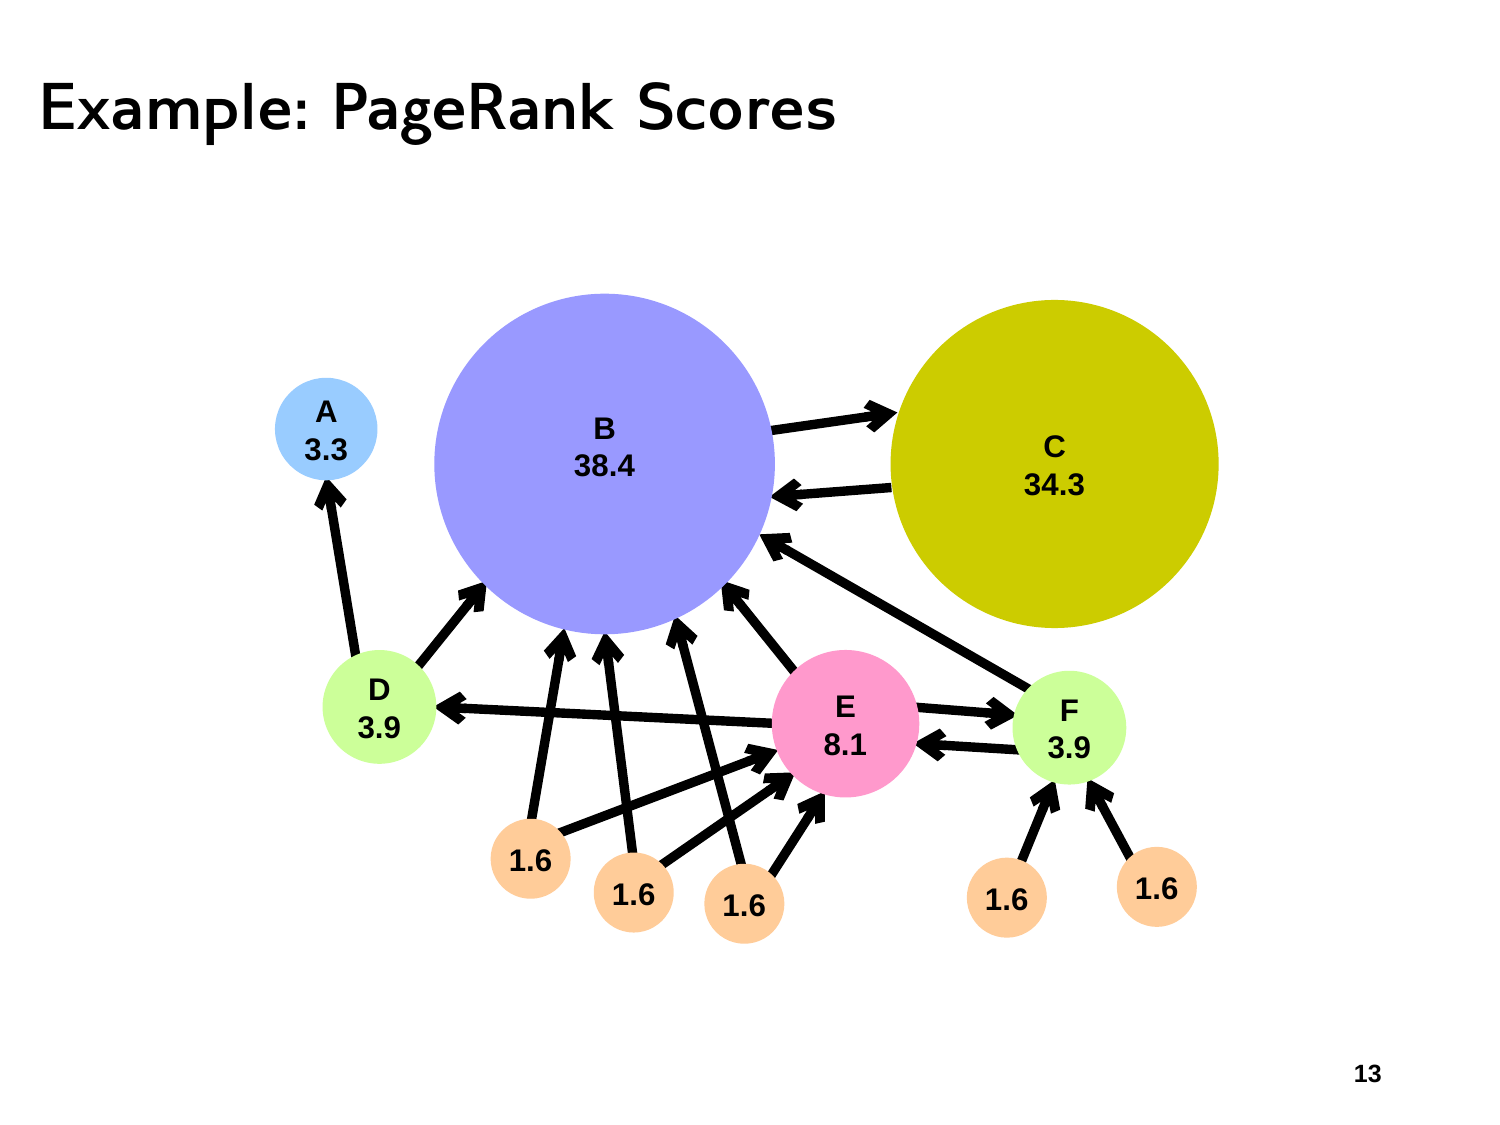

# Example: PageRank Scores
B
38.4

C
34.3
A
3.3
D
3.9
E
8.1
F
3.9
1.6
1.6
1.6
1.6
1.6
13